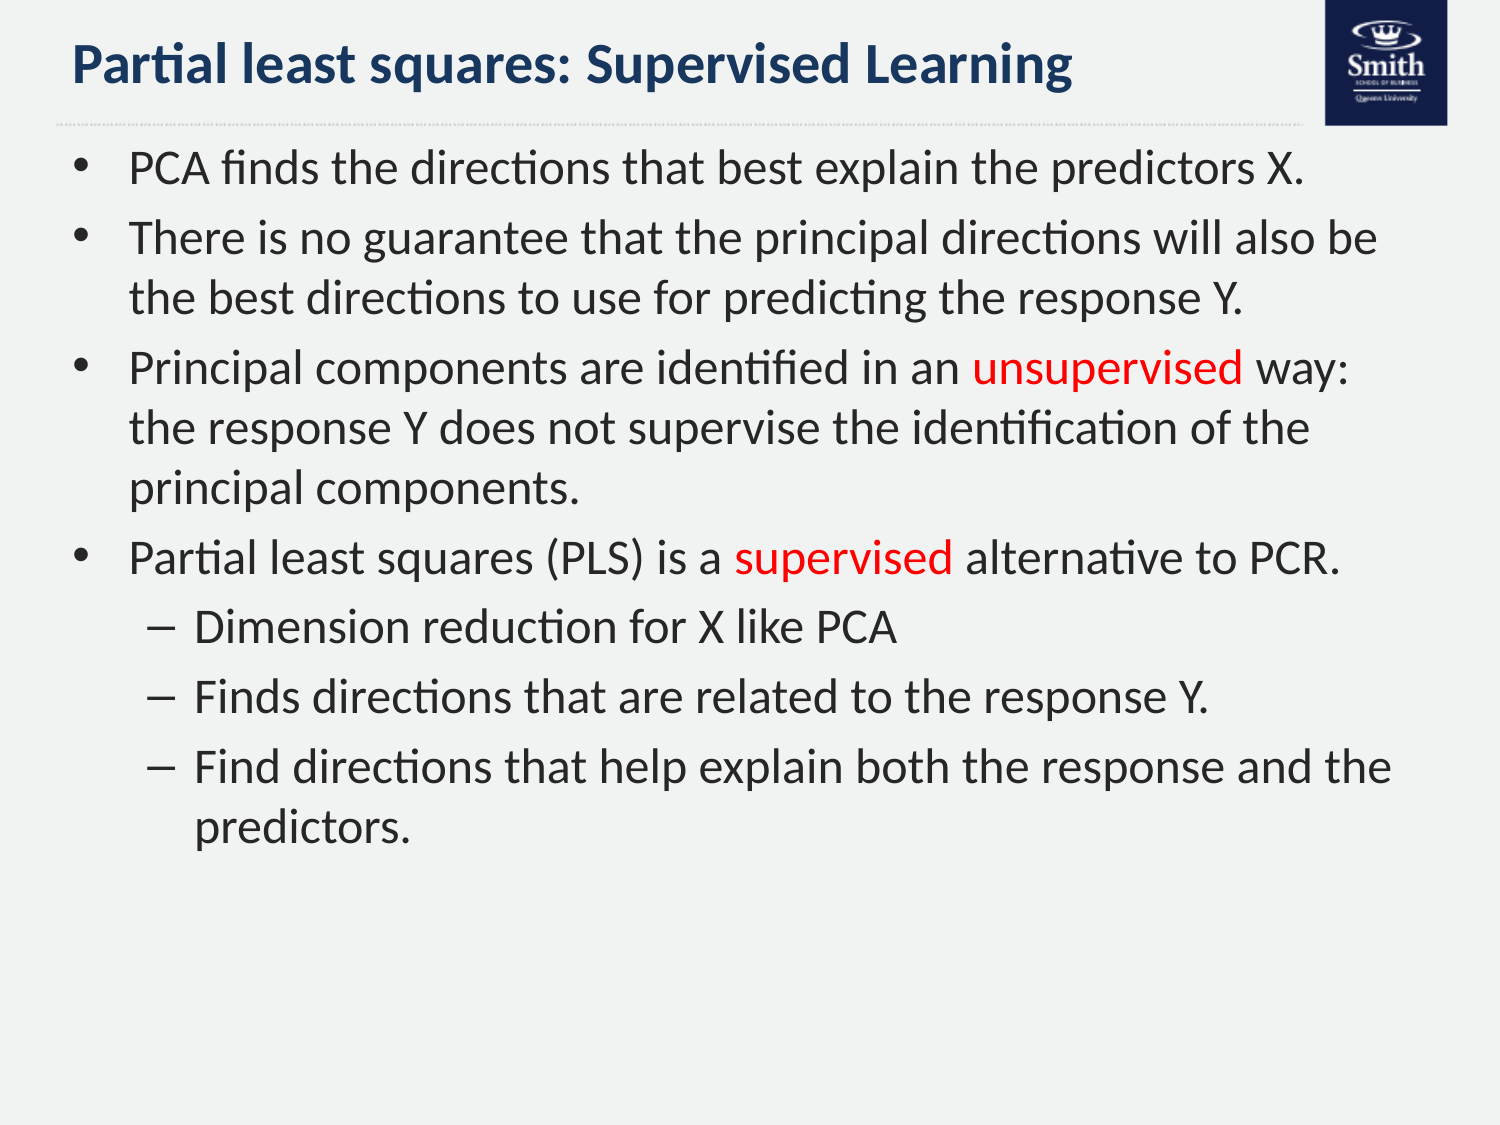

# Partial least squares: Supervised Learning
PCA finds the directions that best explain the predictors X.
There is no guarantee that the principal directions will also be the best directions to use for predicting the response Y.
Principal components are identified in an unsupervised way: the response Y does not supervise the identification of the principal components.
Partial least squares (PLS) is a supervised alternative to PCR.
Dimension reduction for X like PCA
Finds directions that are related to the response Y.
Find directions that help explain both the response and the predictors.